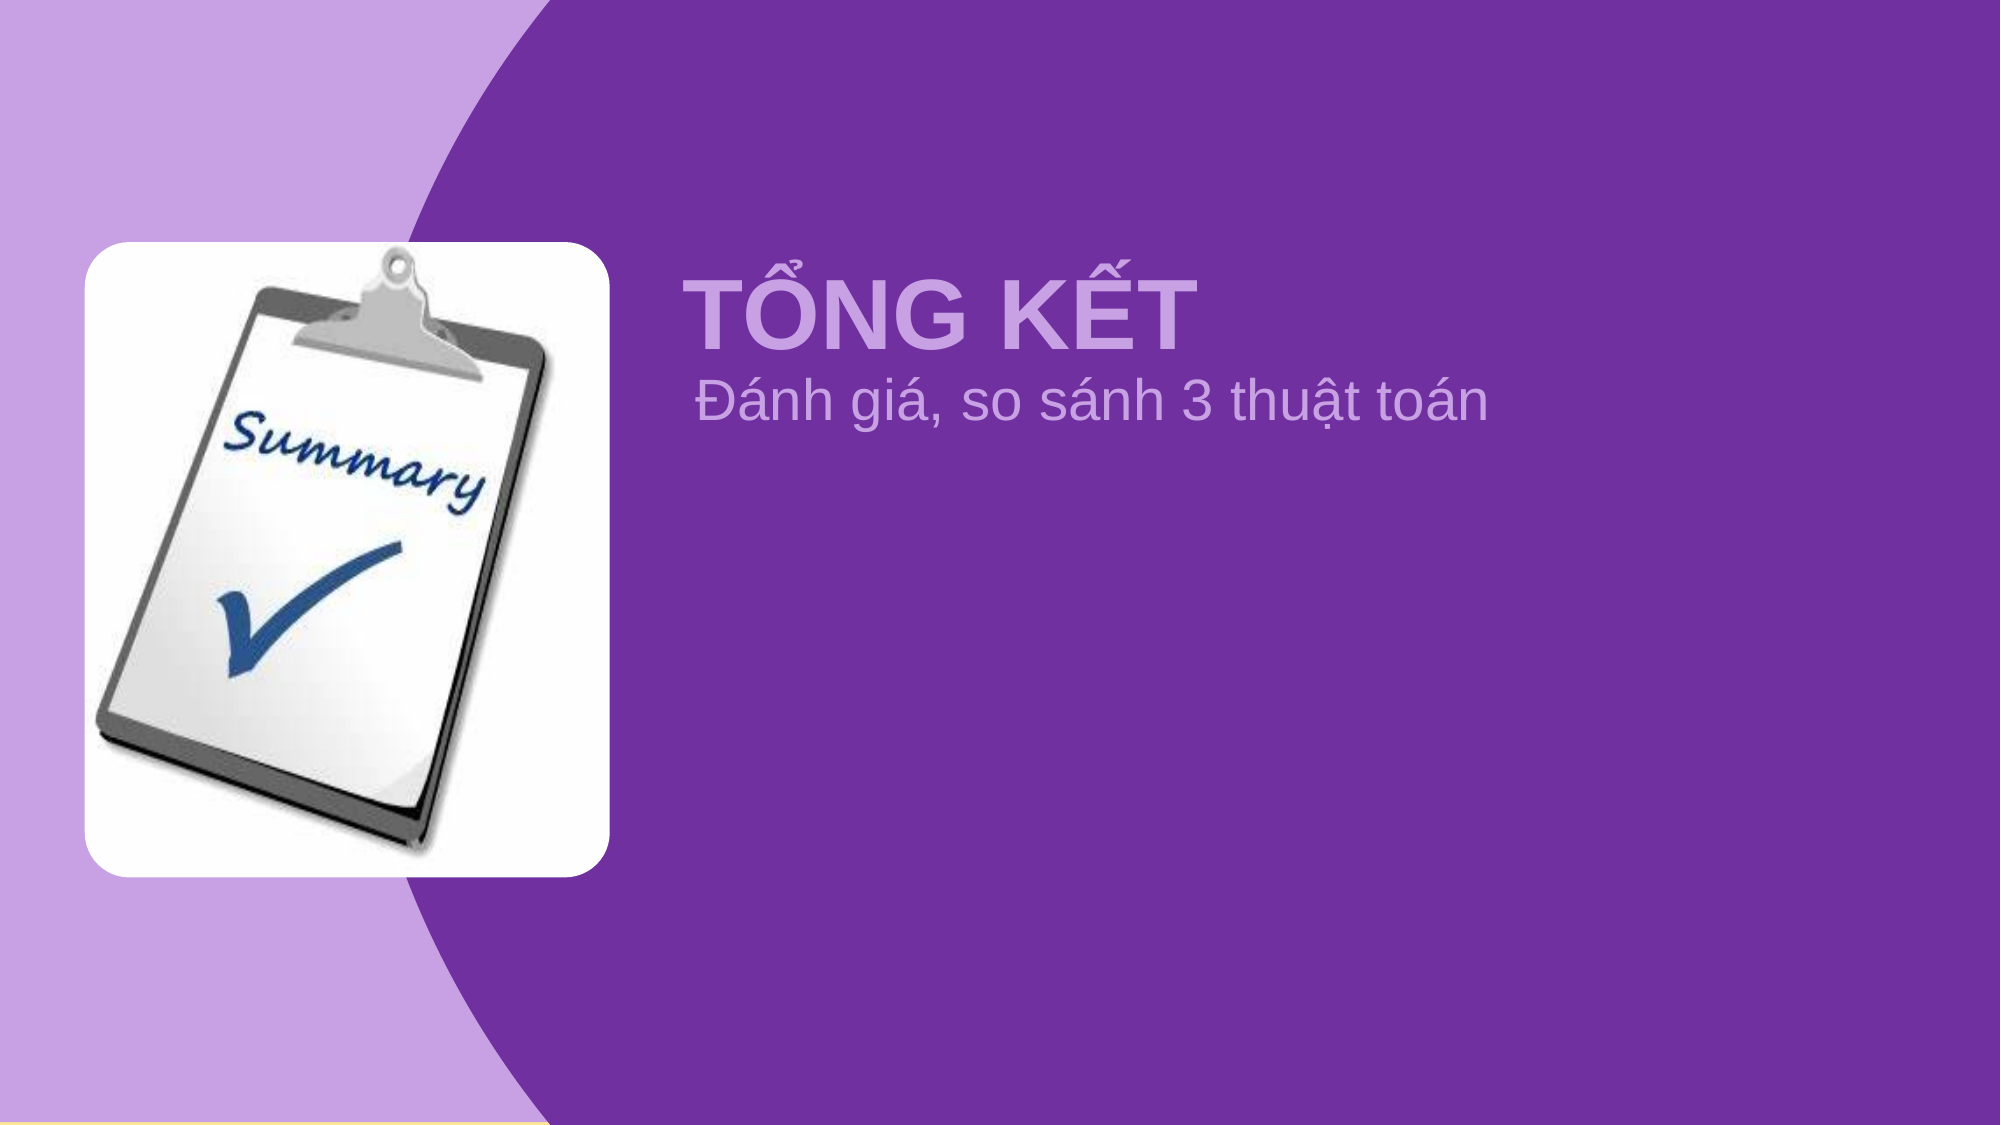

TỔNG KẾT
Thanks For Watching!
Đánh giá, so sánh 3 thuật toán

Group Name